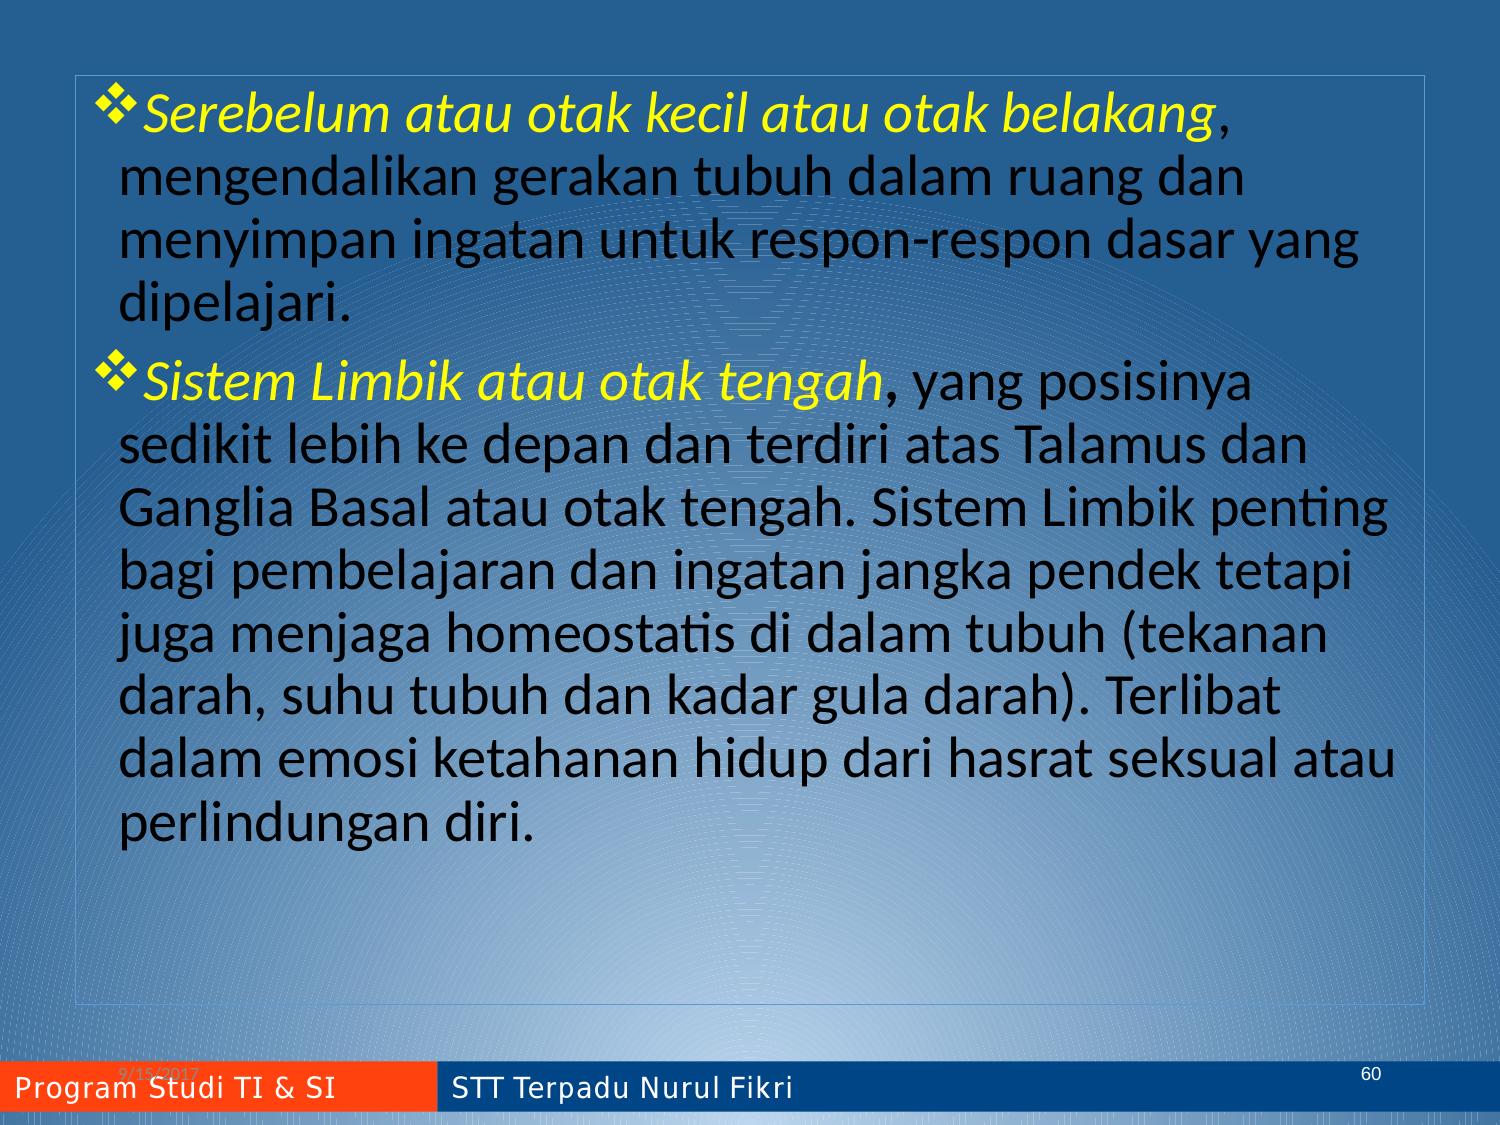

Serebelum atau otak kecil atau otak belakang, mengendalikan gerakan tubuh dalam ruang dan menyimpan ingatan untuk respon-respon dasar yang dipelajari.
Sistem Limbik atau otak tengah, yang posisinya sedikit lebih ke depan dan terdiri atas Talamus dan Ganglia Basal atau otak tengah. Sistem Limbik penting bagi pembelajaran dan ingatan jangka pendek tetapi juga menjaga homeostatis di dalam tubuh (tekanan darah, suhu tubuh dan kadar gula darah). Terlibat dalam emosi ketahanan hidup dari hasrat seksual atau perlindungan diri.
9/15/2017
60